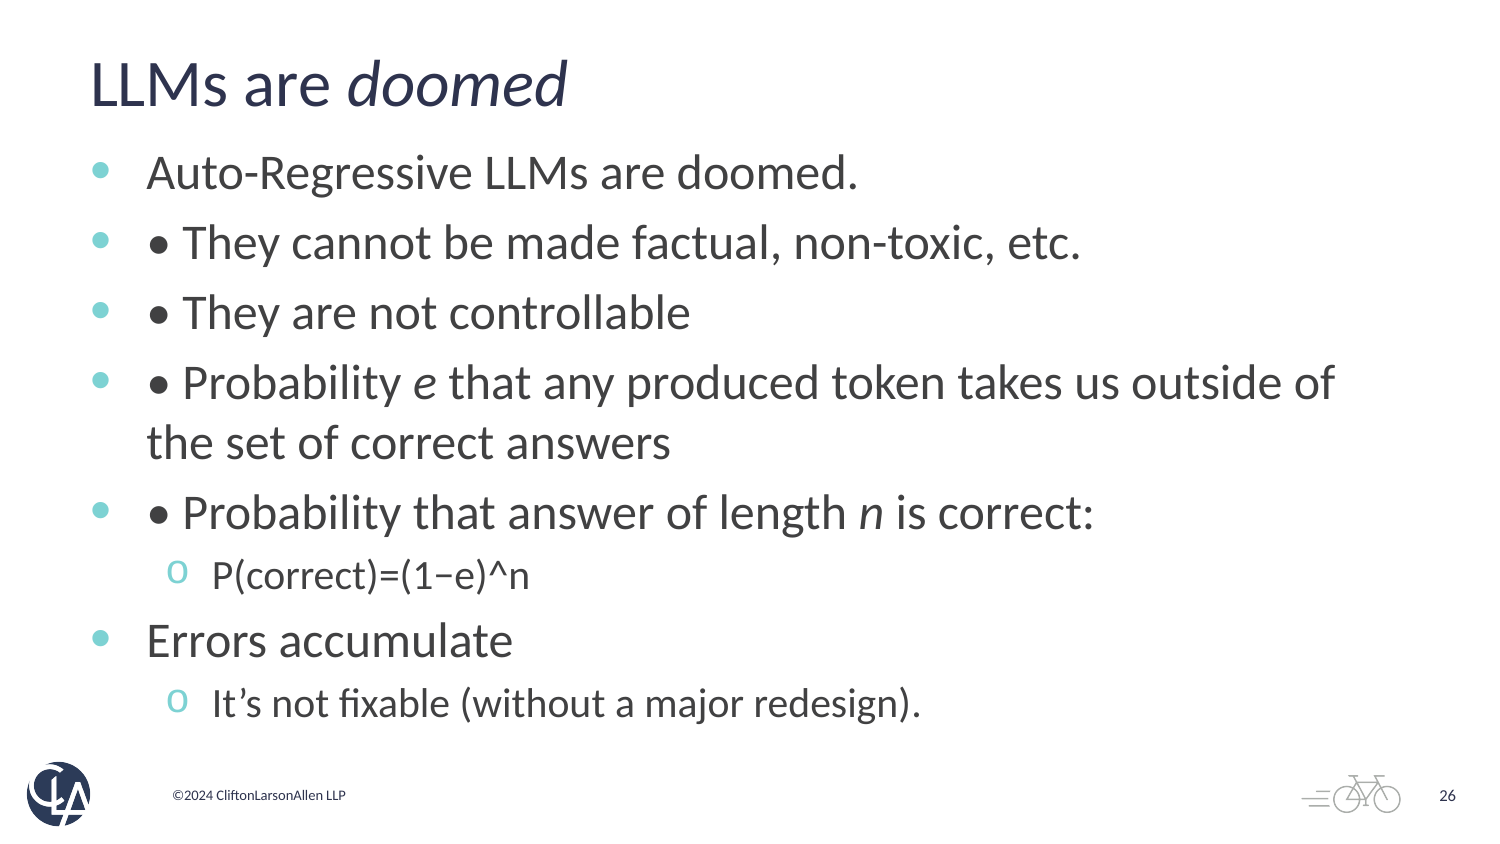

# LLMs are doomed
Auto-Regressive LLMs are doomed.
• They cannot be made factual, non-toxic, etc.
• They are not controllable
• Probability e that any produced token takes us outside of the set of correct answers
• Probability that answer of length n is correct:
P(correct)=(1−e)^n
Errors accumulate
It’s not fixable (without a major redesign).
26